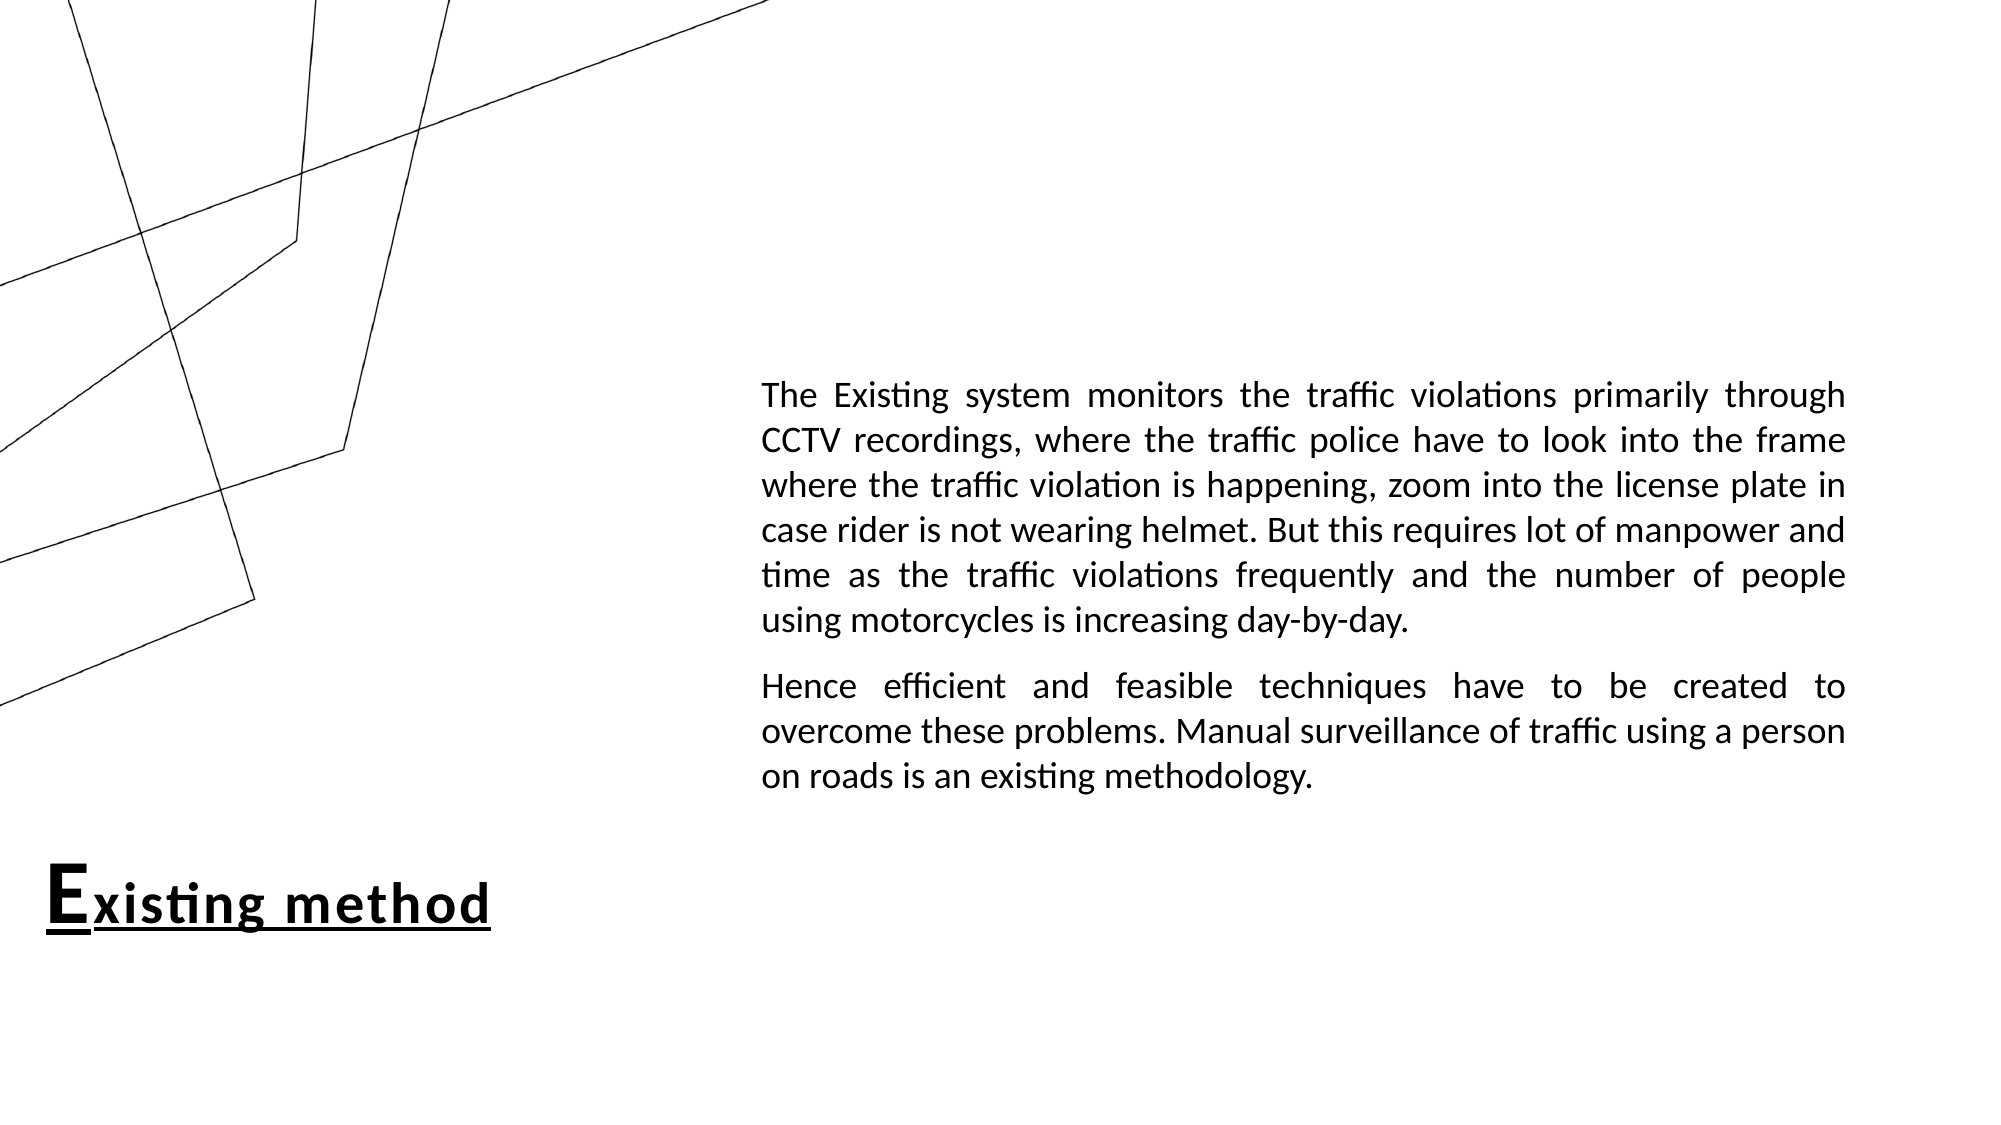

The Existing system monitors the traffic violations primarily through CCTV recordings, where the traffic police have to look into the frame where the traffic violation is happening, zoom into the license plate in case rider is not wearing helmet. But this requires lot of manpower and time as the traffic violations frequently and the number of people using motorcycles is increasing day-by-day.
Hence efficient and feasible techniques have to be created to overcome these problems. Manual surveillance of traffic using a person on roads is an existing methodology.
# Existing method